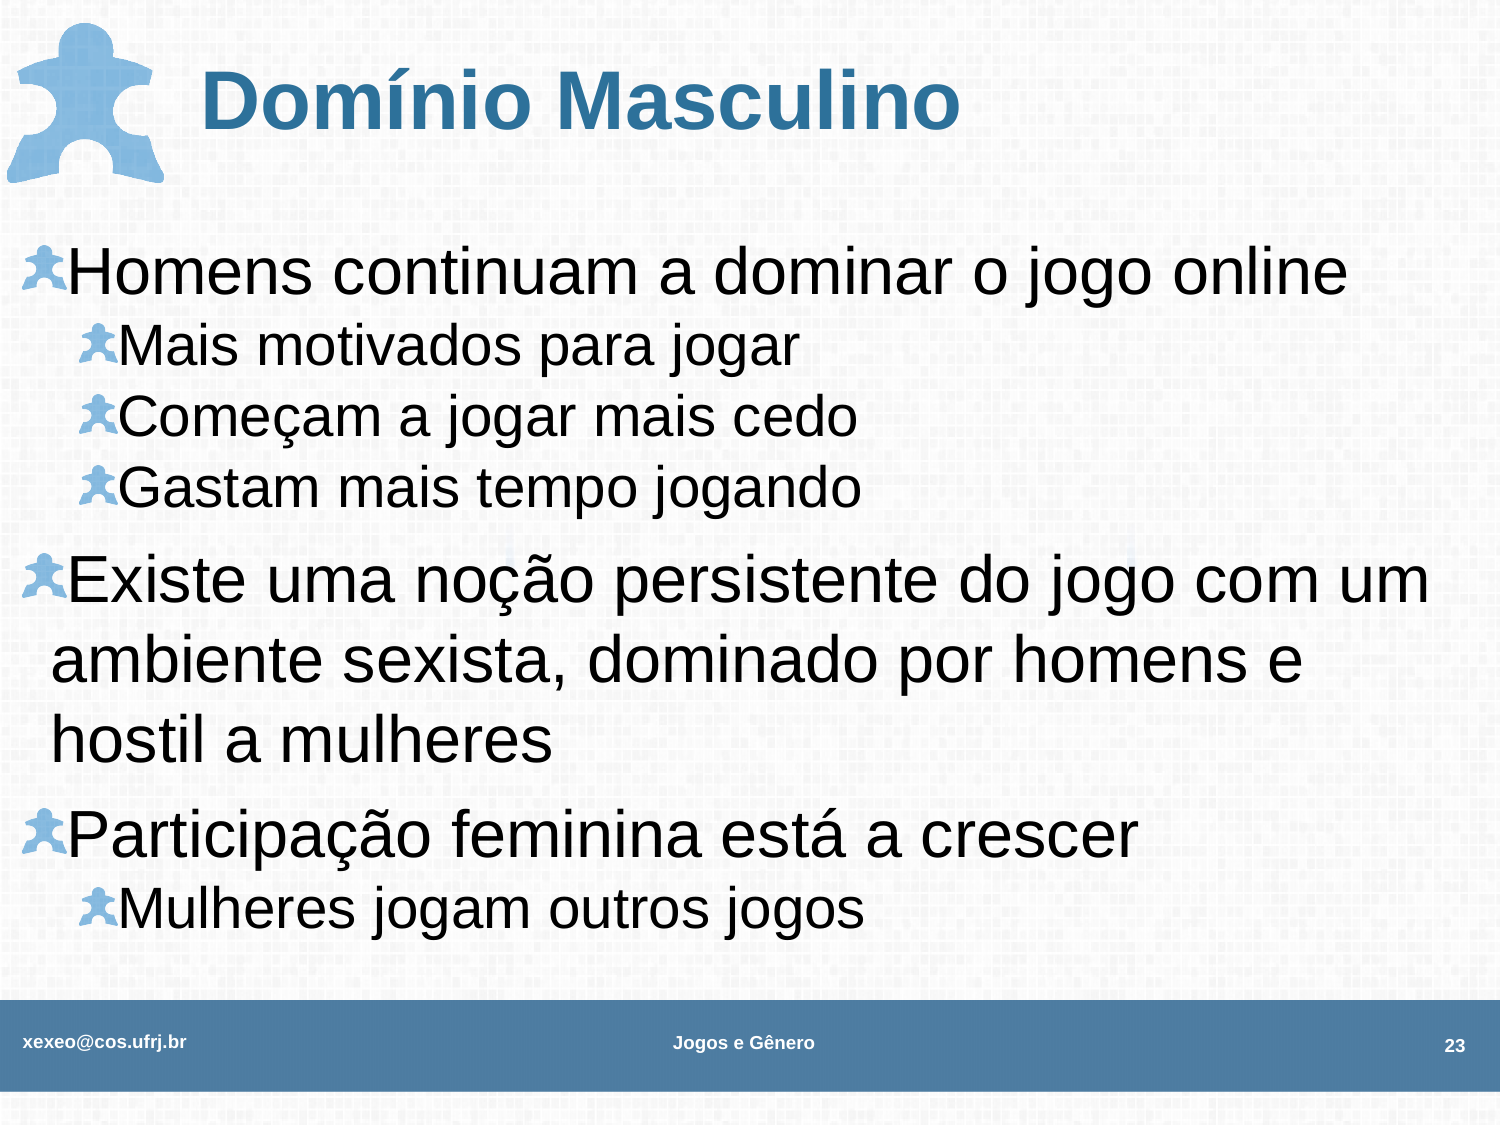

# Domínio Masculino
Homens continuam a dominar o jogo online
Mais motivados para jogar
Começam a jogar mais cedo
Gastam mais tempo jogando
Existe uma noção persistente do jogo com um ambiente sexista, dominado por homens e hostil a mulheres
Participação feminina está a crescer
Mulheres jogam outros jogos
xexeo@cos.ufrj.br
Jogos e Gênero
23